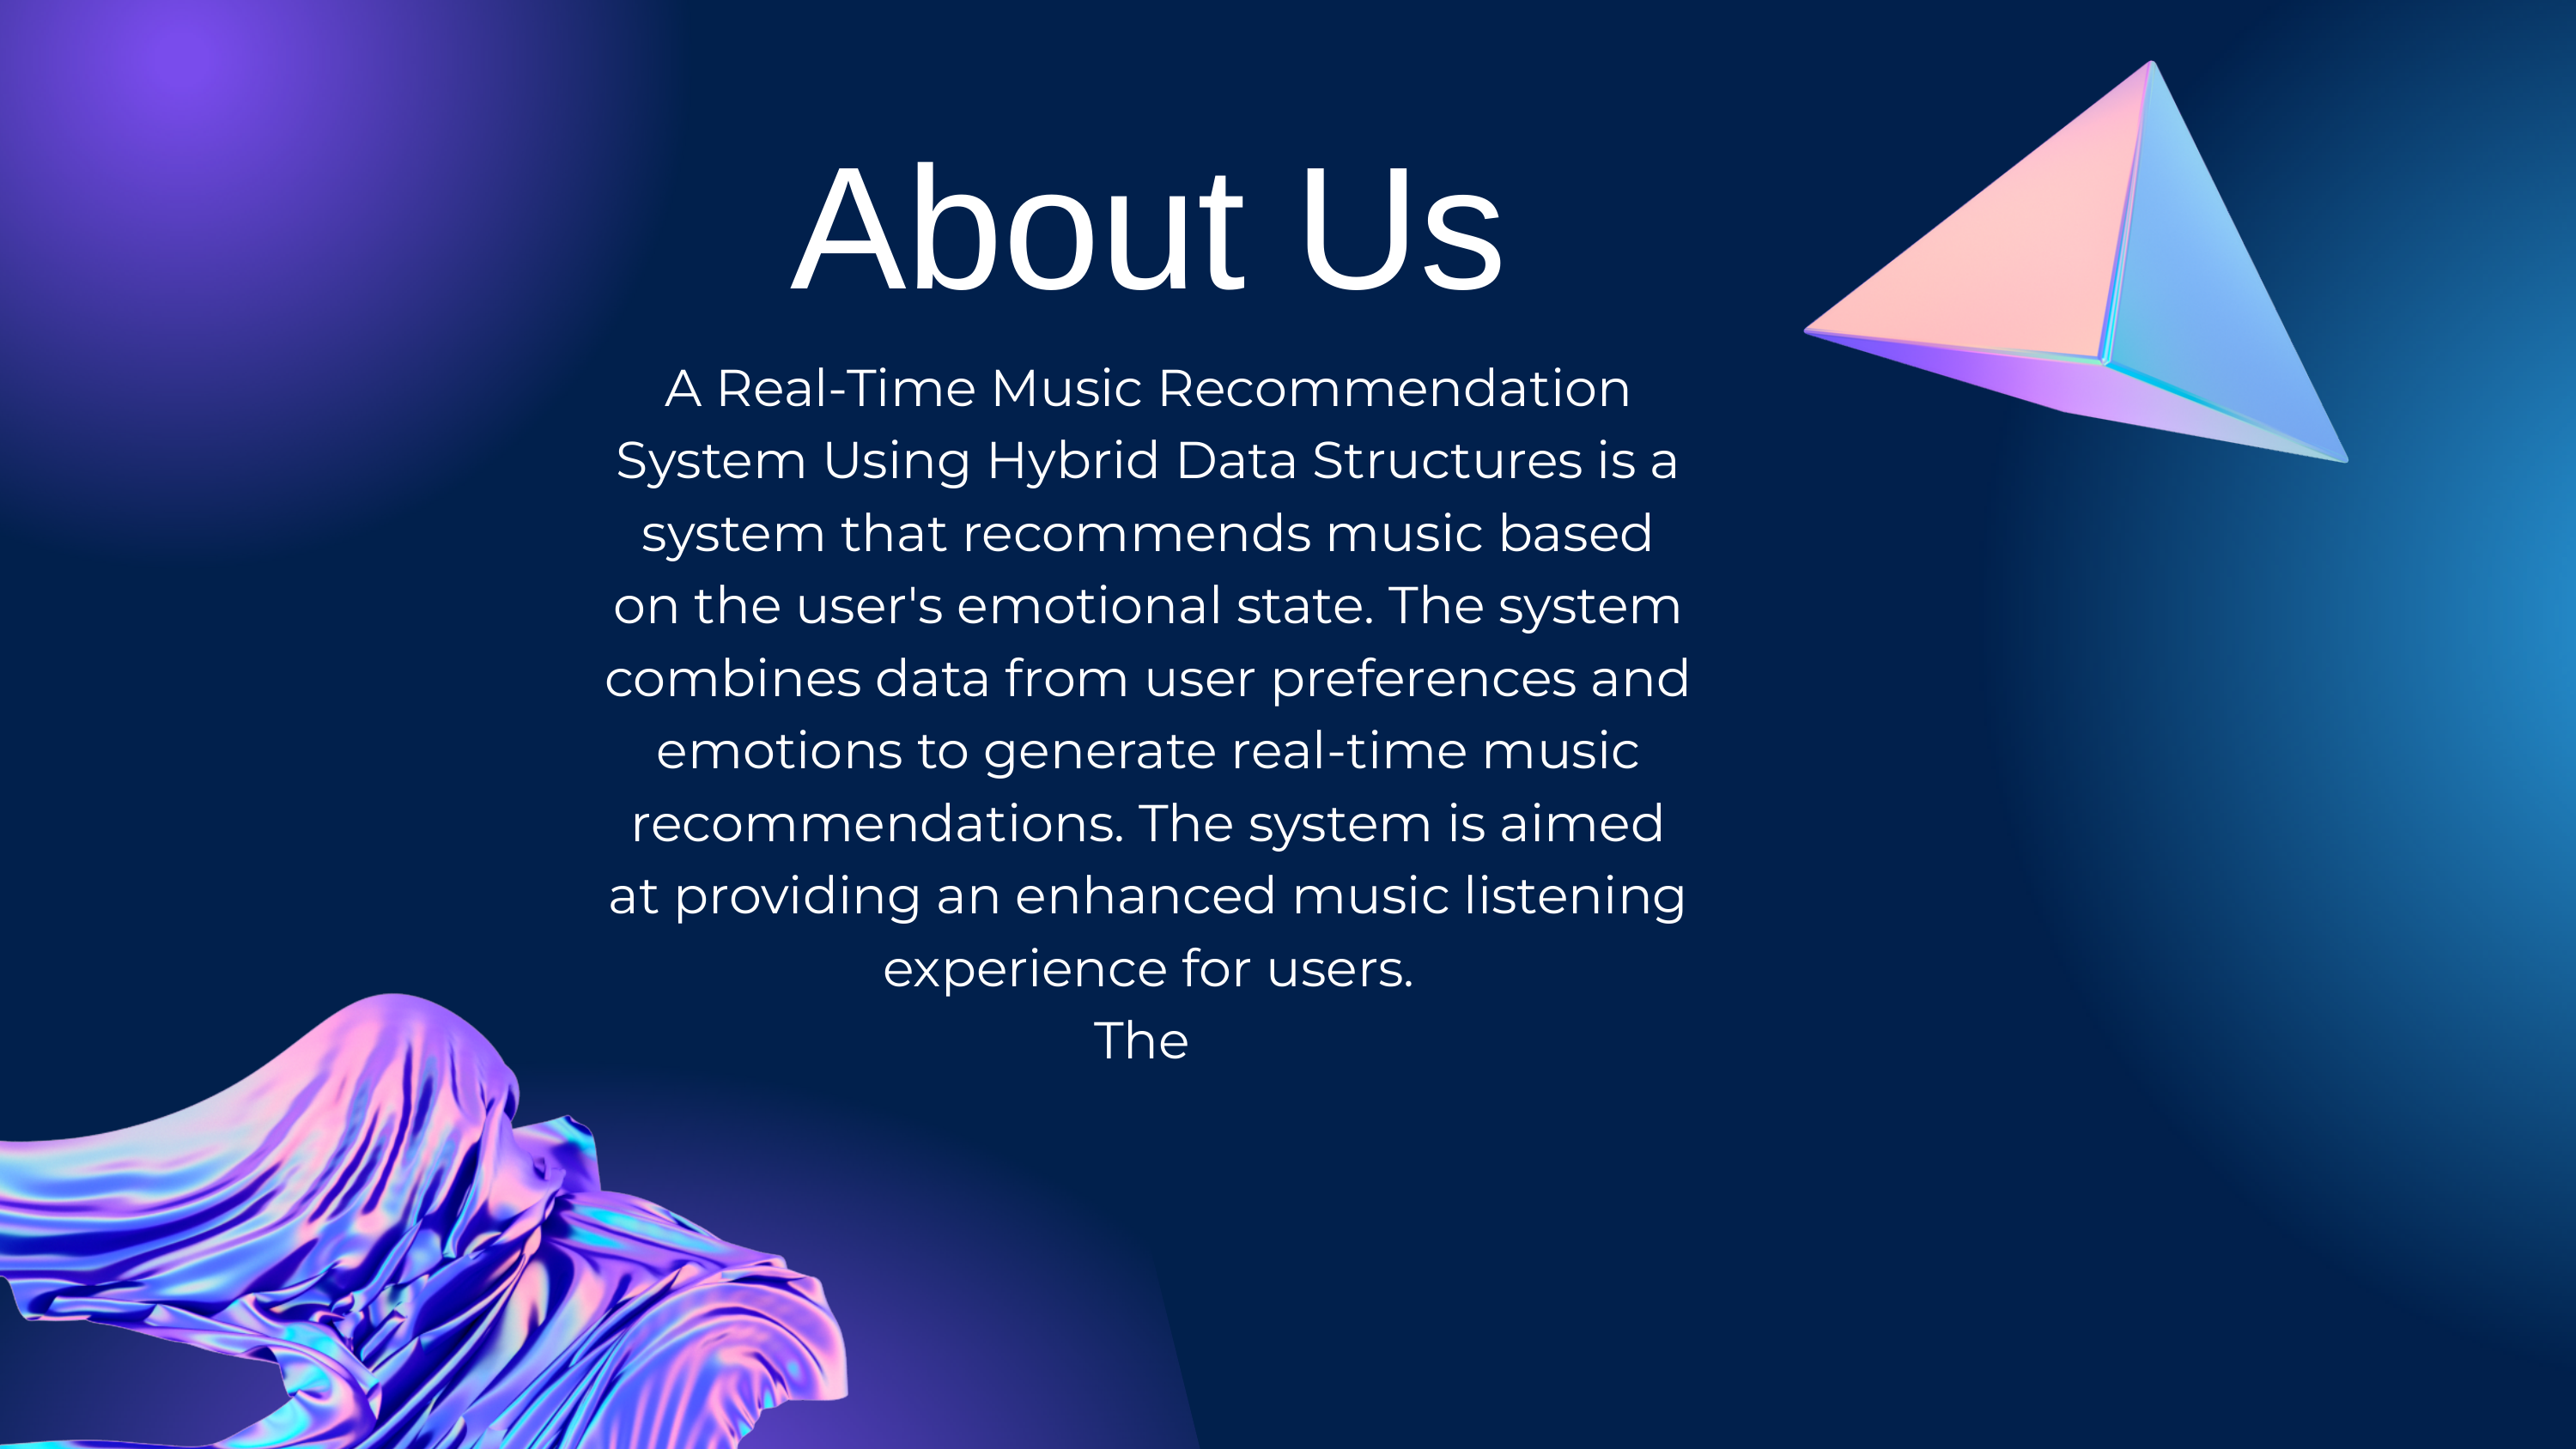

About Us
A Real-Time Music Recommendation System Using Hybrid Data Structures is a system that recommends music based on the user's emotional state. The system combines data from user preferences and emotions to generate real-time music recommendations. The system is aimed at providing an enhanced music listening experience for users.
The